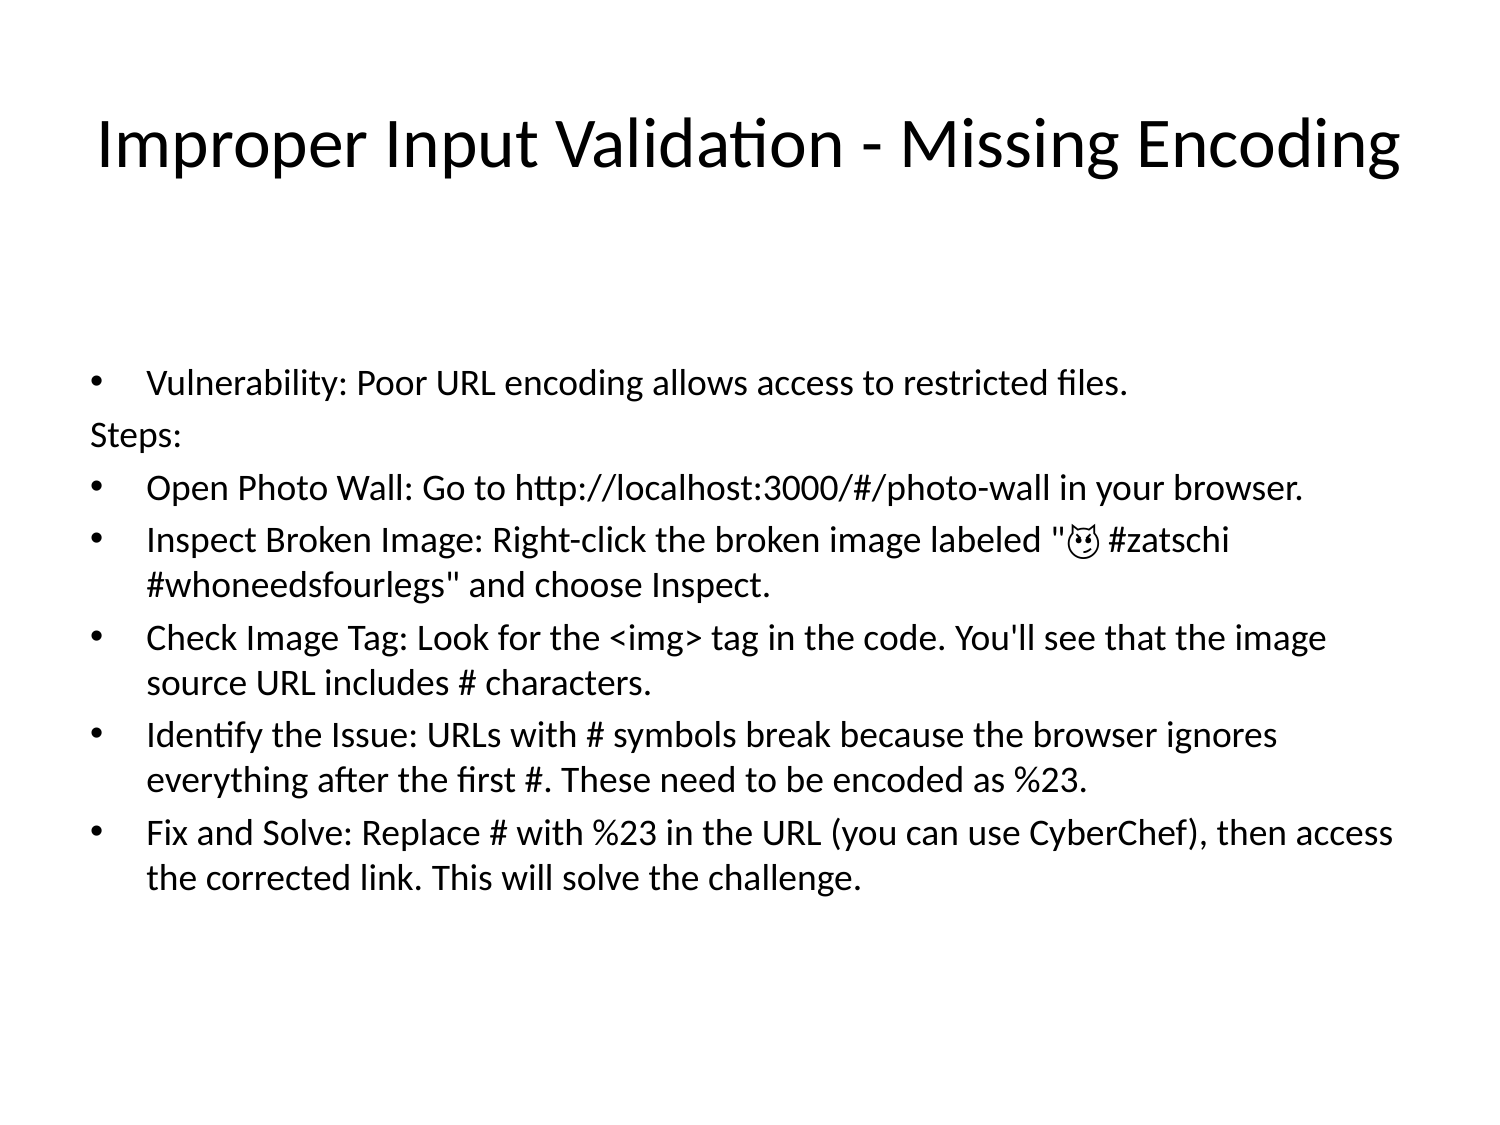

# Improper Input Validation - Missing Encoding

Vulnerability: Poor URL encoding allows access to restricted files.
Steps:
Open Photo Wall: Go to http://localhost:3000/#/photo-wall in your browser.
Inspect Broken Image: Right-click the broken image labeled "😼 #zatschi #whoneedsfourlegs" and choose Inspect.
Check Image Tag: Look for the <img> tag in the code. You'll see that the image source URL includes # characters.
Identify the Issue: URLs with # symbols break because the browser ignores everything after the first #. These need to be encoded as %23.
Fix and Solve: Replace # with %23 in the URL (you can use CyberChef), then access the corrected link. This will solve the challenge.